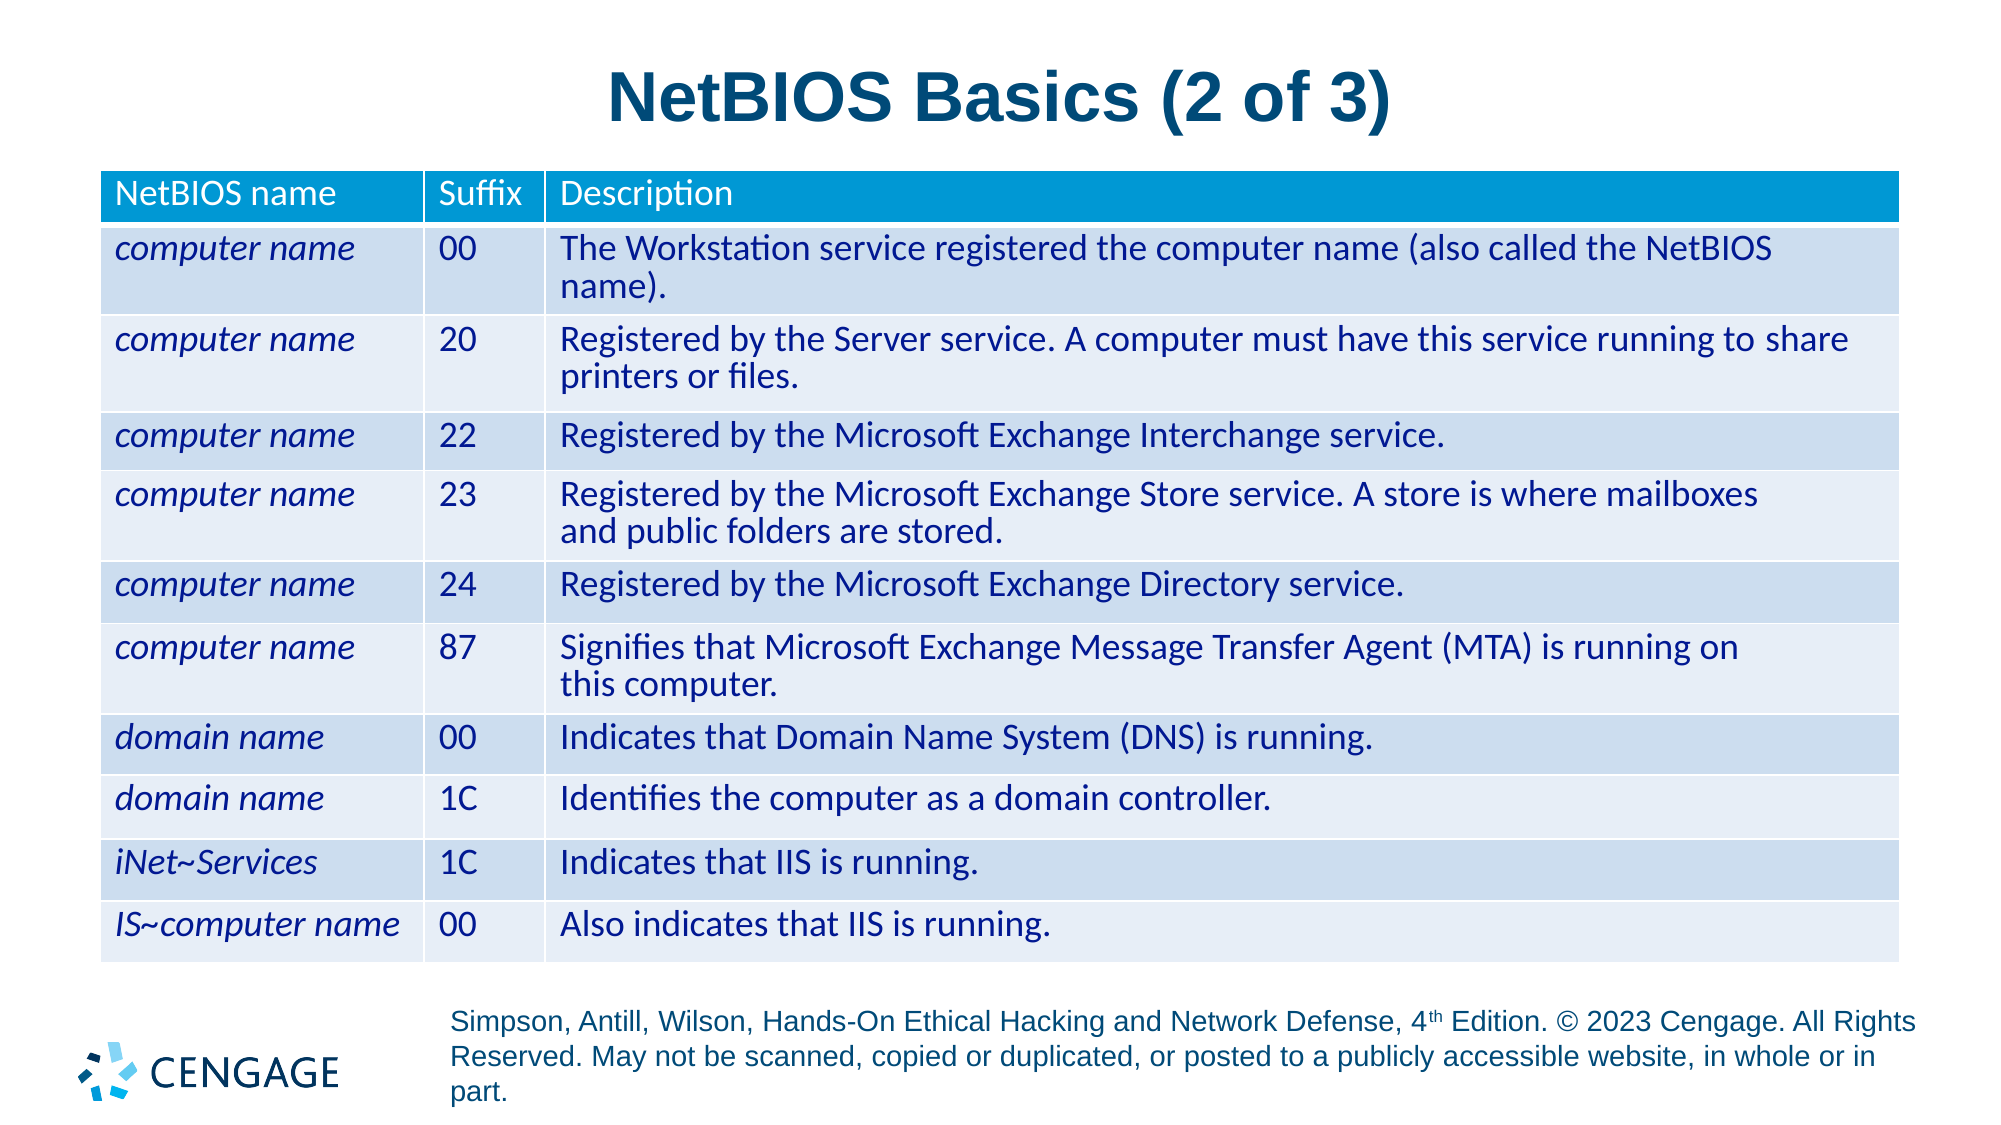

# NetBIOS Basics (2 of 3)
| NetBIOS name | Suffix | Description |
| --- | --- | --- |
| computer name | 00 | The Workstation service registered the computer name (also called the NetBIOS name). |
| computer name | 20 | Registered by the Server service. A computer must have this service running to share printers or files. |
| computer name | 22 | Registered by the Microsoft Exchange Interchange service. |
| computer name | 23 | Registered by the Microsoft Exchange Store service. A store is where mailboxes and public folders are stored. |
| computer name | 24 | Registered by the Microsoft Exchange Directory service. |
| computer name | 87 | Signifies that Microsoft Exchange Message Transfer Agent (MTA) is running on this computer. |
| domain name | 00 | Indicates that Domain Name System (DNS) is running. |
| domain name | 1C | Identifies the computer as a domain controller. |
| iNet~Services | 1C | Indicates that IIS is running. |
| IS~computer name | 00 | Also indicates that IIS is running. |